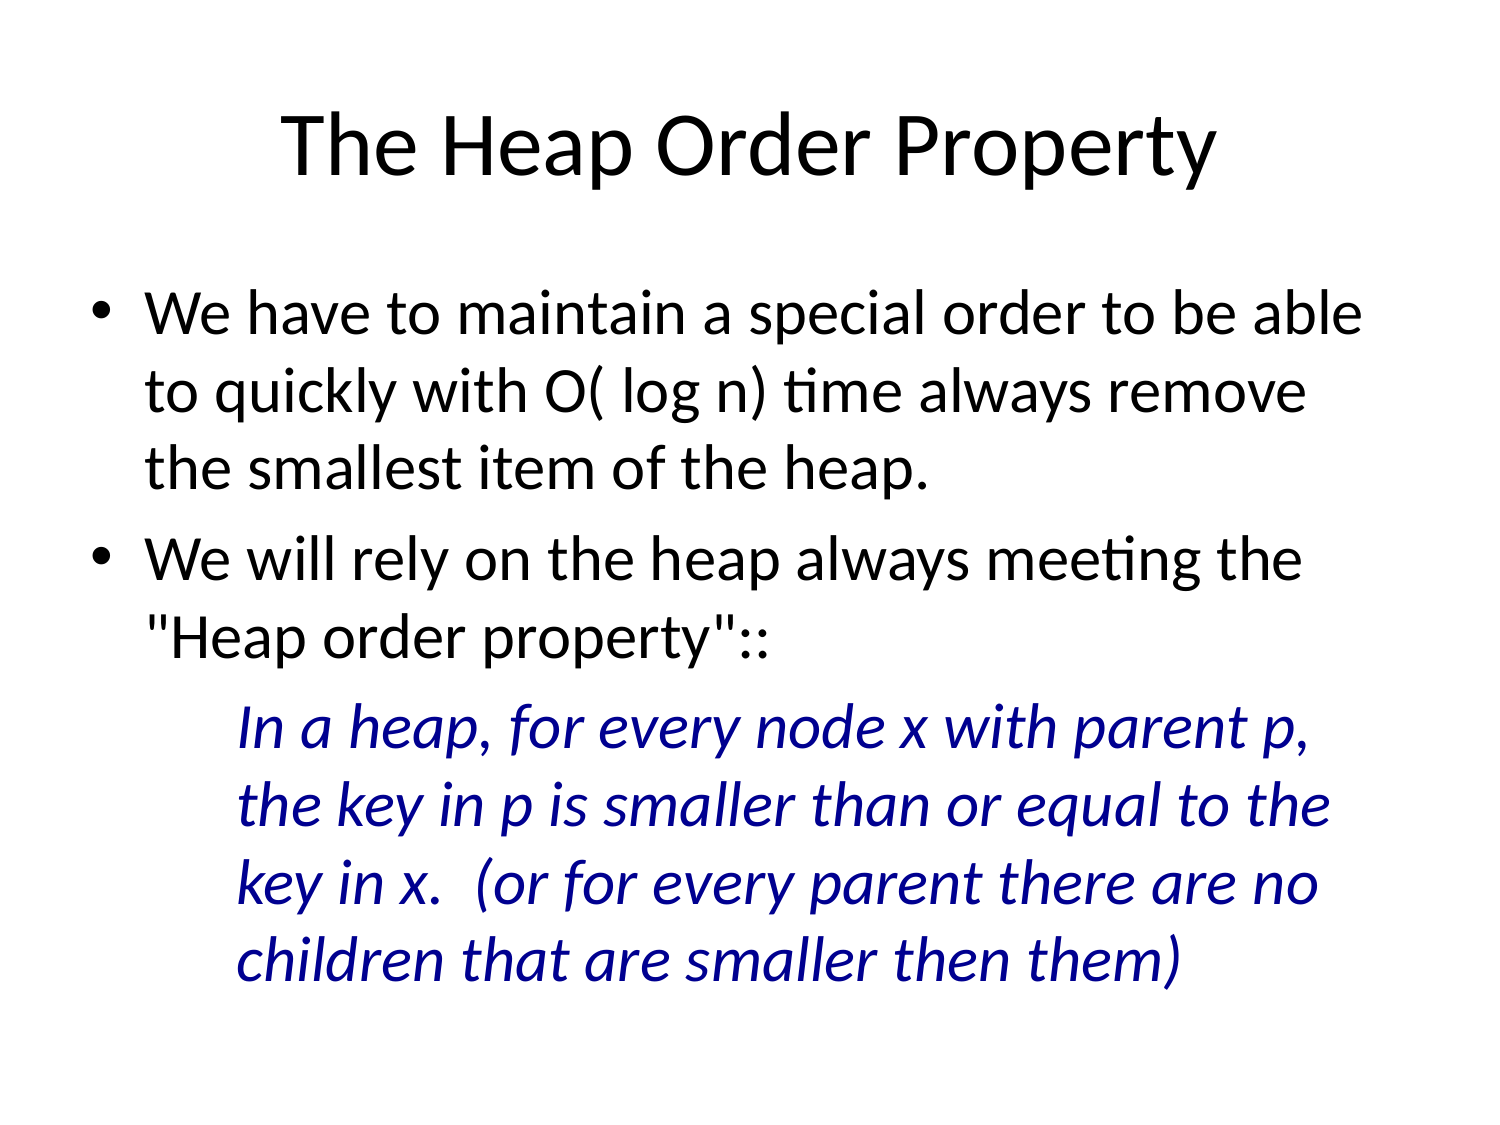

# The Heap Order Property
We have to maintain a special order to be able to quickly with O( log n) time always remove the smallest item of the heap.
We will rely on the heap always meeting the
"Heap order property"::
In a heap, for every node x with parent p, the key in p is smaller than or equal to the key in x.  (or for every parent there are no children that are smaller then them)